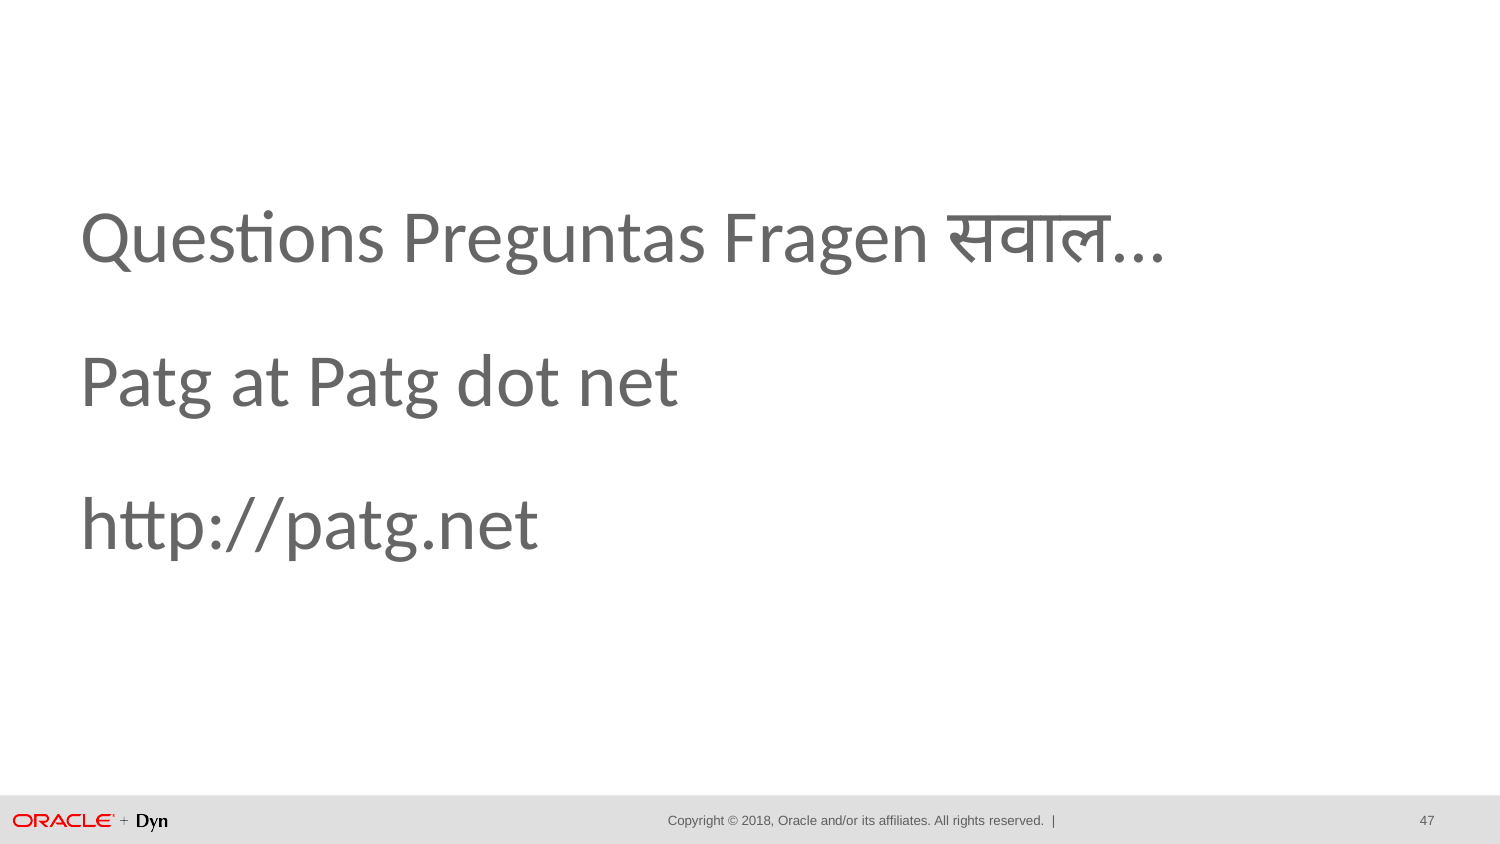

# Questions Preguntas Fragen सवाल... Patg at Patg dot net http://patg.net

47